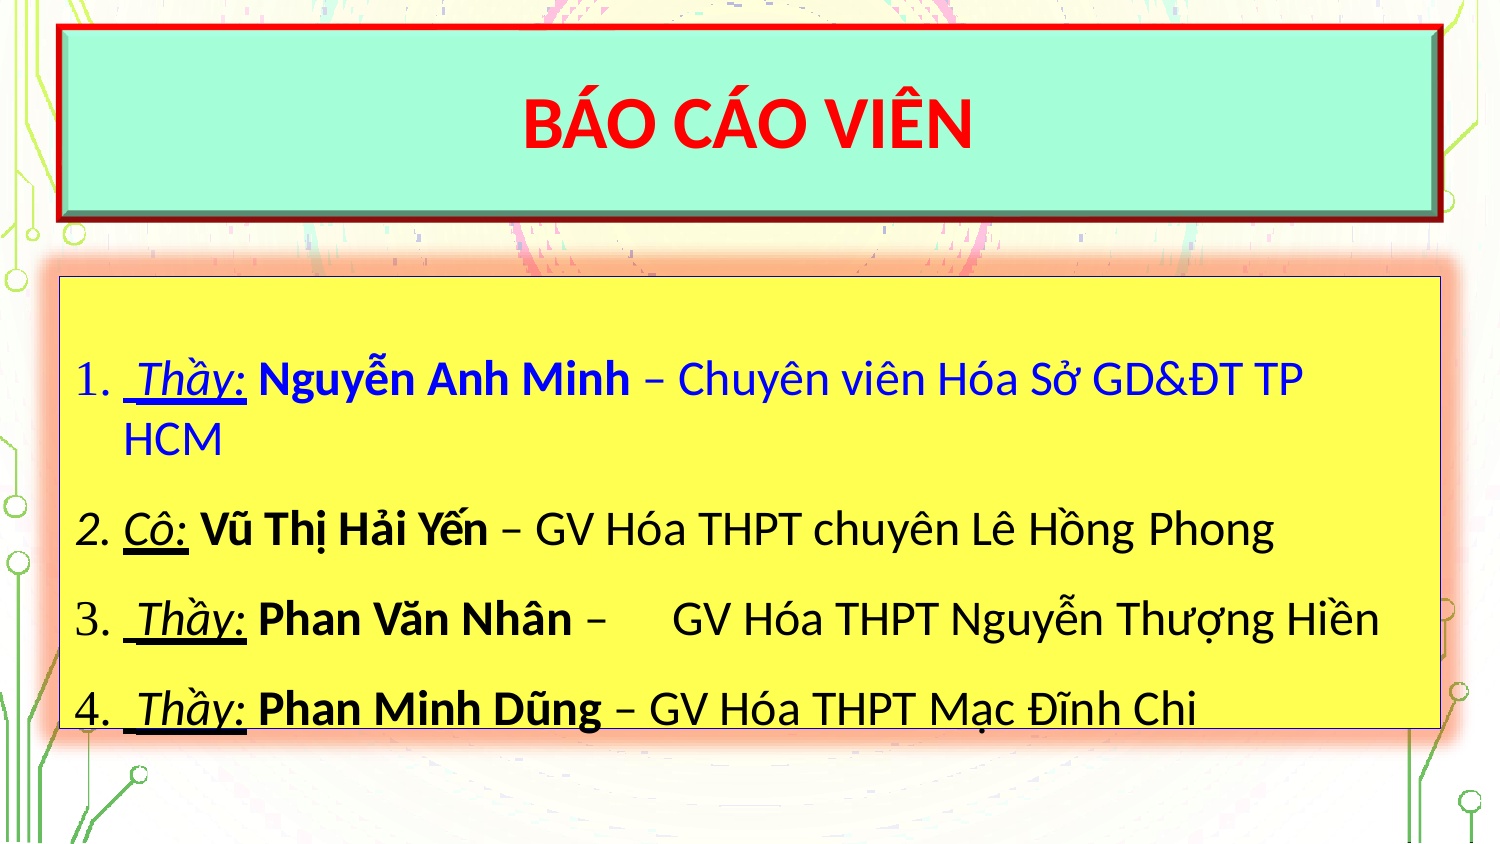

# BÁO CÁO VIÊN

 Thầy: Nguyễn Anh Minh – Chuyên viên Hóa Sở GD&ĐT TP HCM
Cô: Vũ Thị Hải Yến – GV Hóa THPT chuyên Lê Hồng Phong
 Thầy: Phan Văn Nhân –	GV Hóa THPT Nguyễn Thượng Hiền
 Thầy: Phan Minh Dũng – GV Hóa THPT Mạc Đĩnh Chi